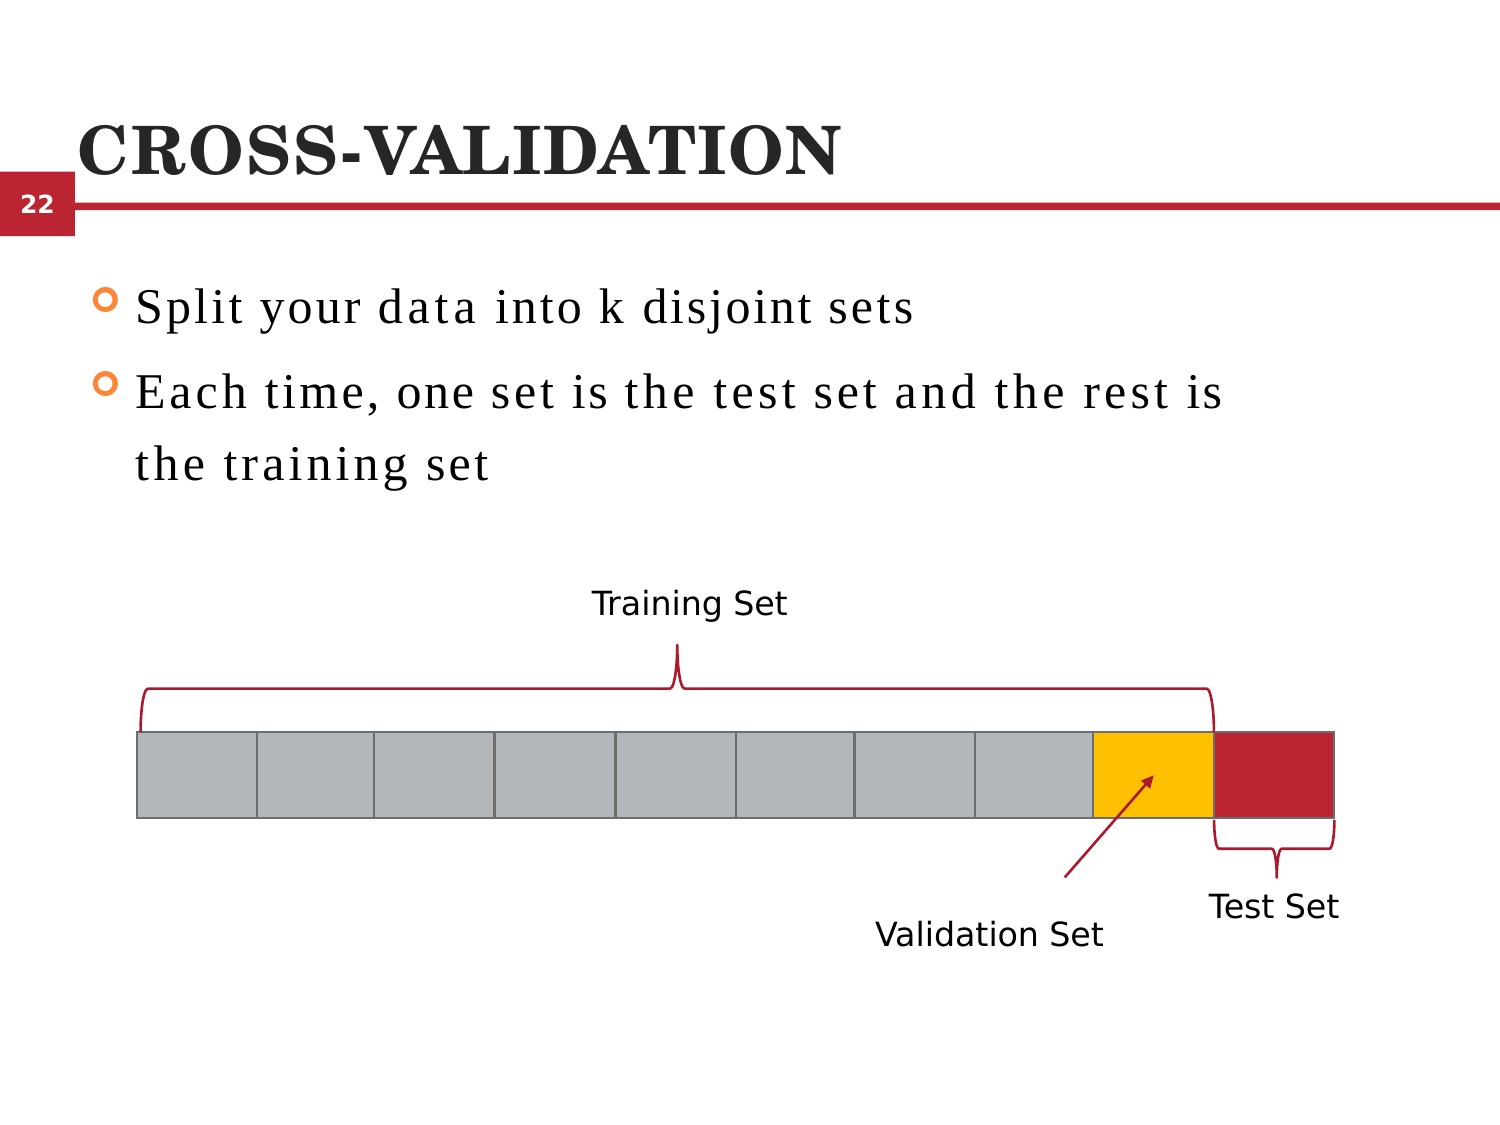

# Cross-Validation

Split your data into k disjoint sets
Each time, one set is the test set and the rest is the training set
Training Set

Test Set
Validation Set